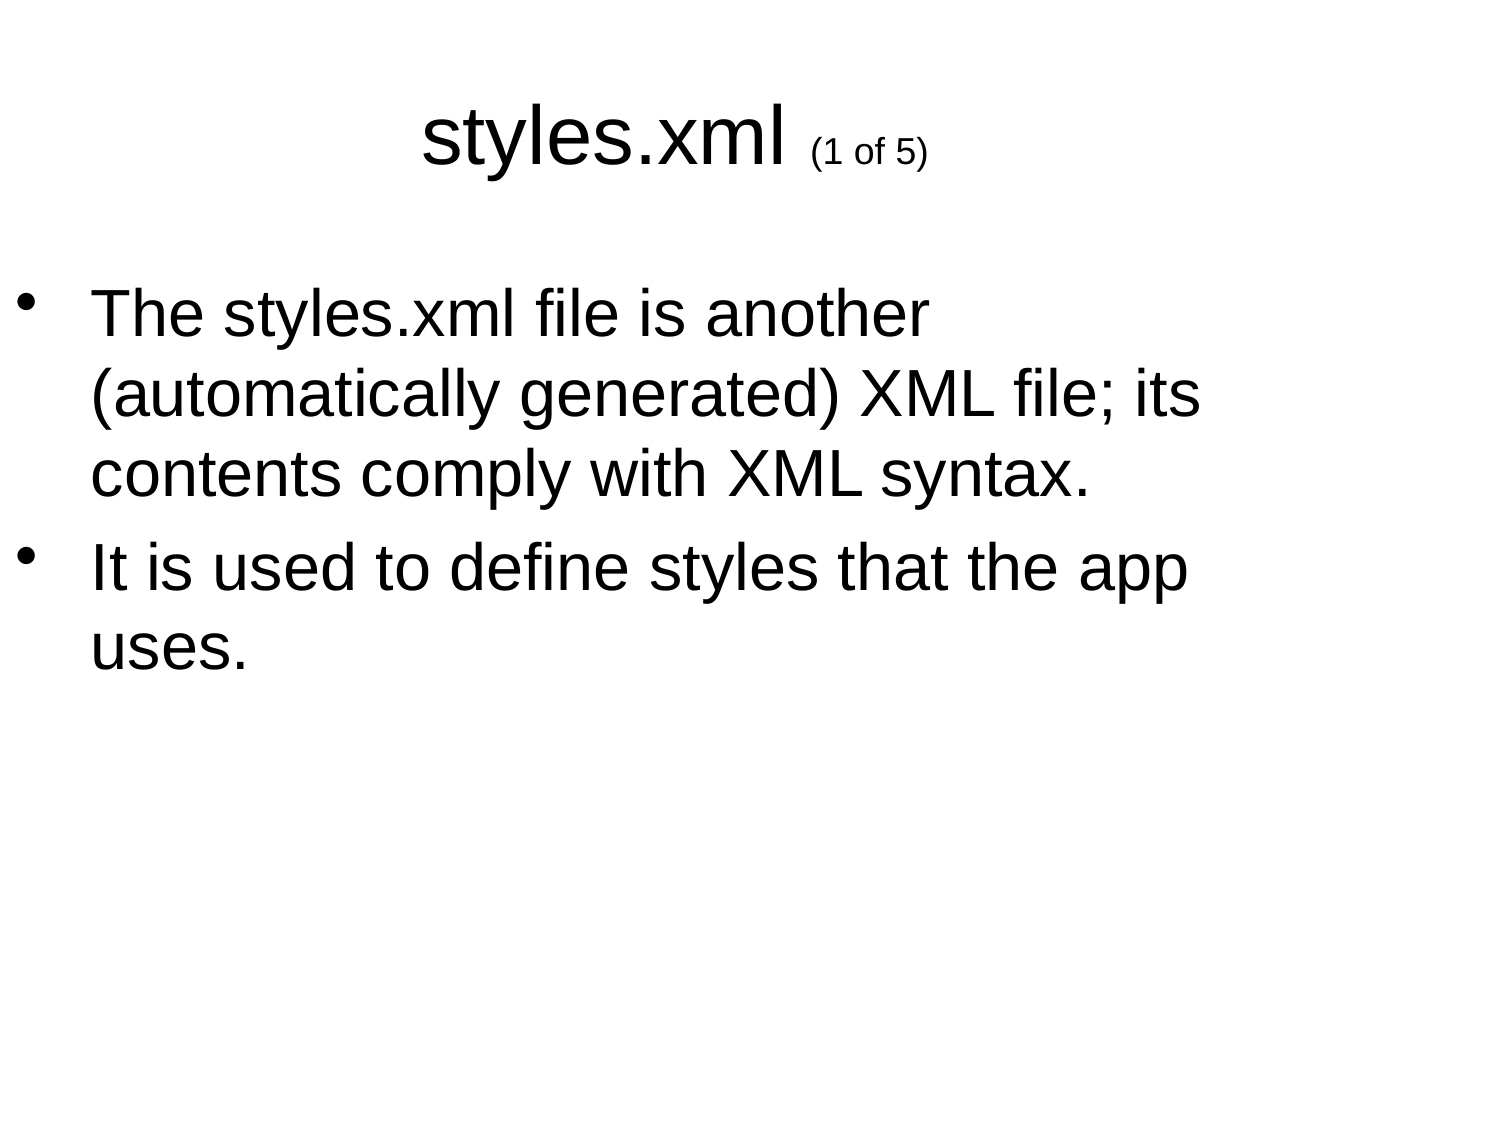

styles.xml (1 of 5)
The styles.xml file is another (automatically generated) XML file; its contents comply with XML syntax.
It is used to define styles that the app uses.